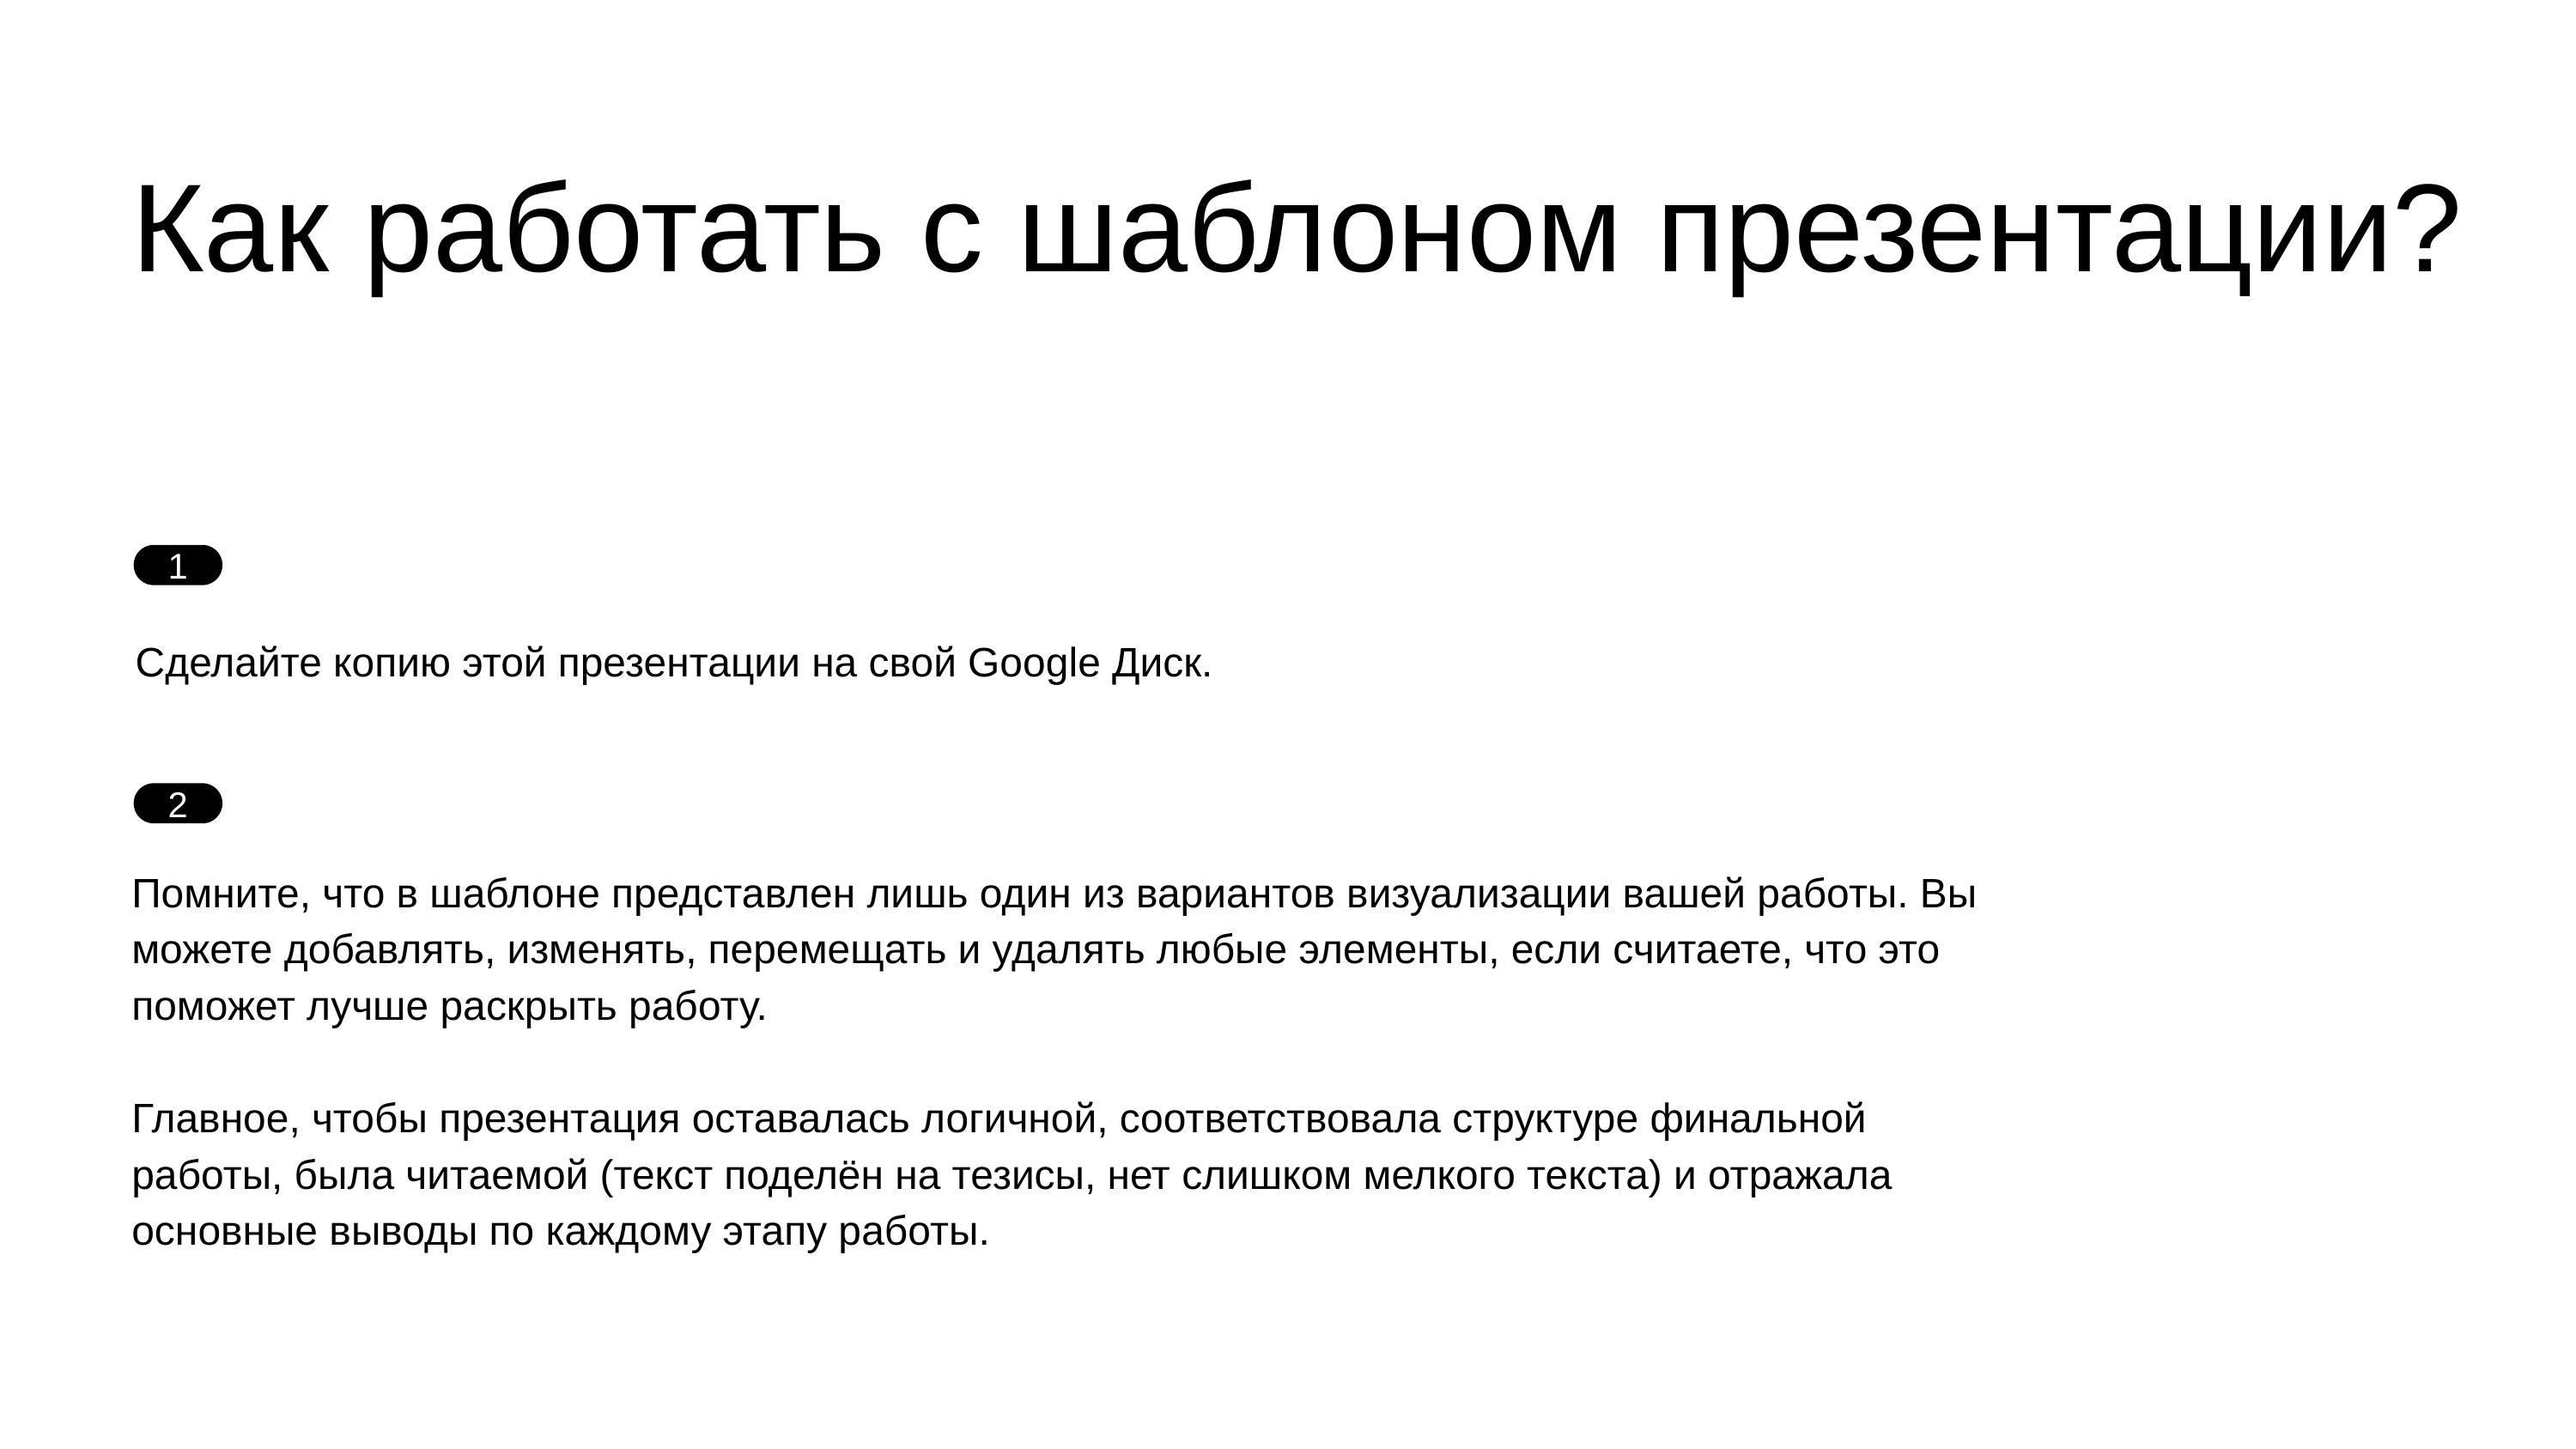

Как работать с шаблоном презентации?

1
Сделайте копию этой презентации на свой Google Диск.
2
Помните, что в шаблоне представлен лишь один из вариантов визуализации вашей работы. Вы можете добавлять, изменять, перемещать и удалять любые элементы, если считаете, что это поможет лучше раскрыть работу.
Главное, чтобы презентация оставалась логичной, соответствовала структуре финальной работы, была читаемой (текст поделён на тезисы, нет слишком мелкого текста) и отражала основные выводы по каждому этапу работы.